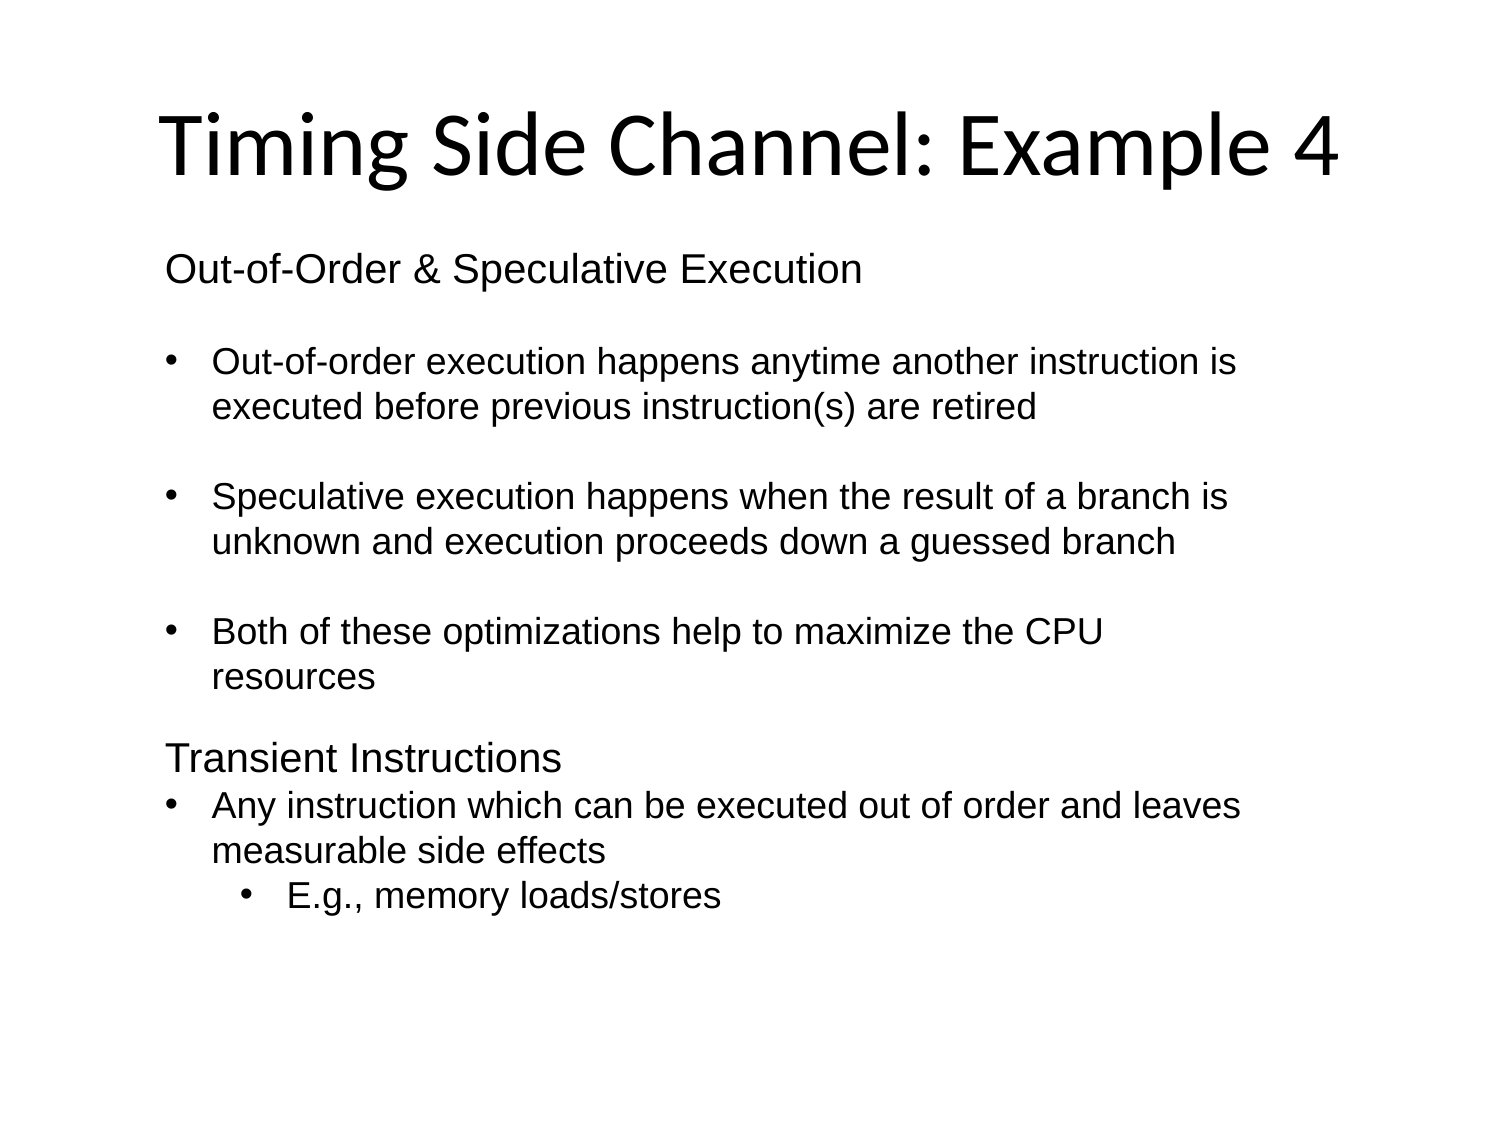

# Timing Side Channel: Example 4
Out-of-Order & Speculative Execution

Out-of-order execution happens anytime another instruction is executed before previous instruction(s) are retired

Speculative execution happens when the result of a branch is unknown and execution proceeds down a guessed branch

Both of these optimizations help to maximize the CPU resources
Transient Instructions
Any instruction which can be executed out of order and leaves measurable side effects
E.g., memory loads/stores